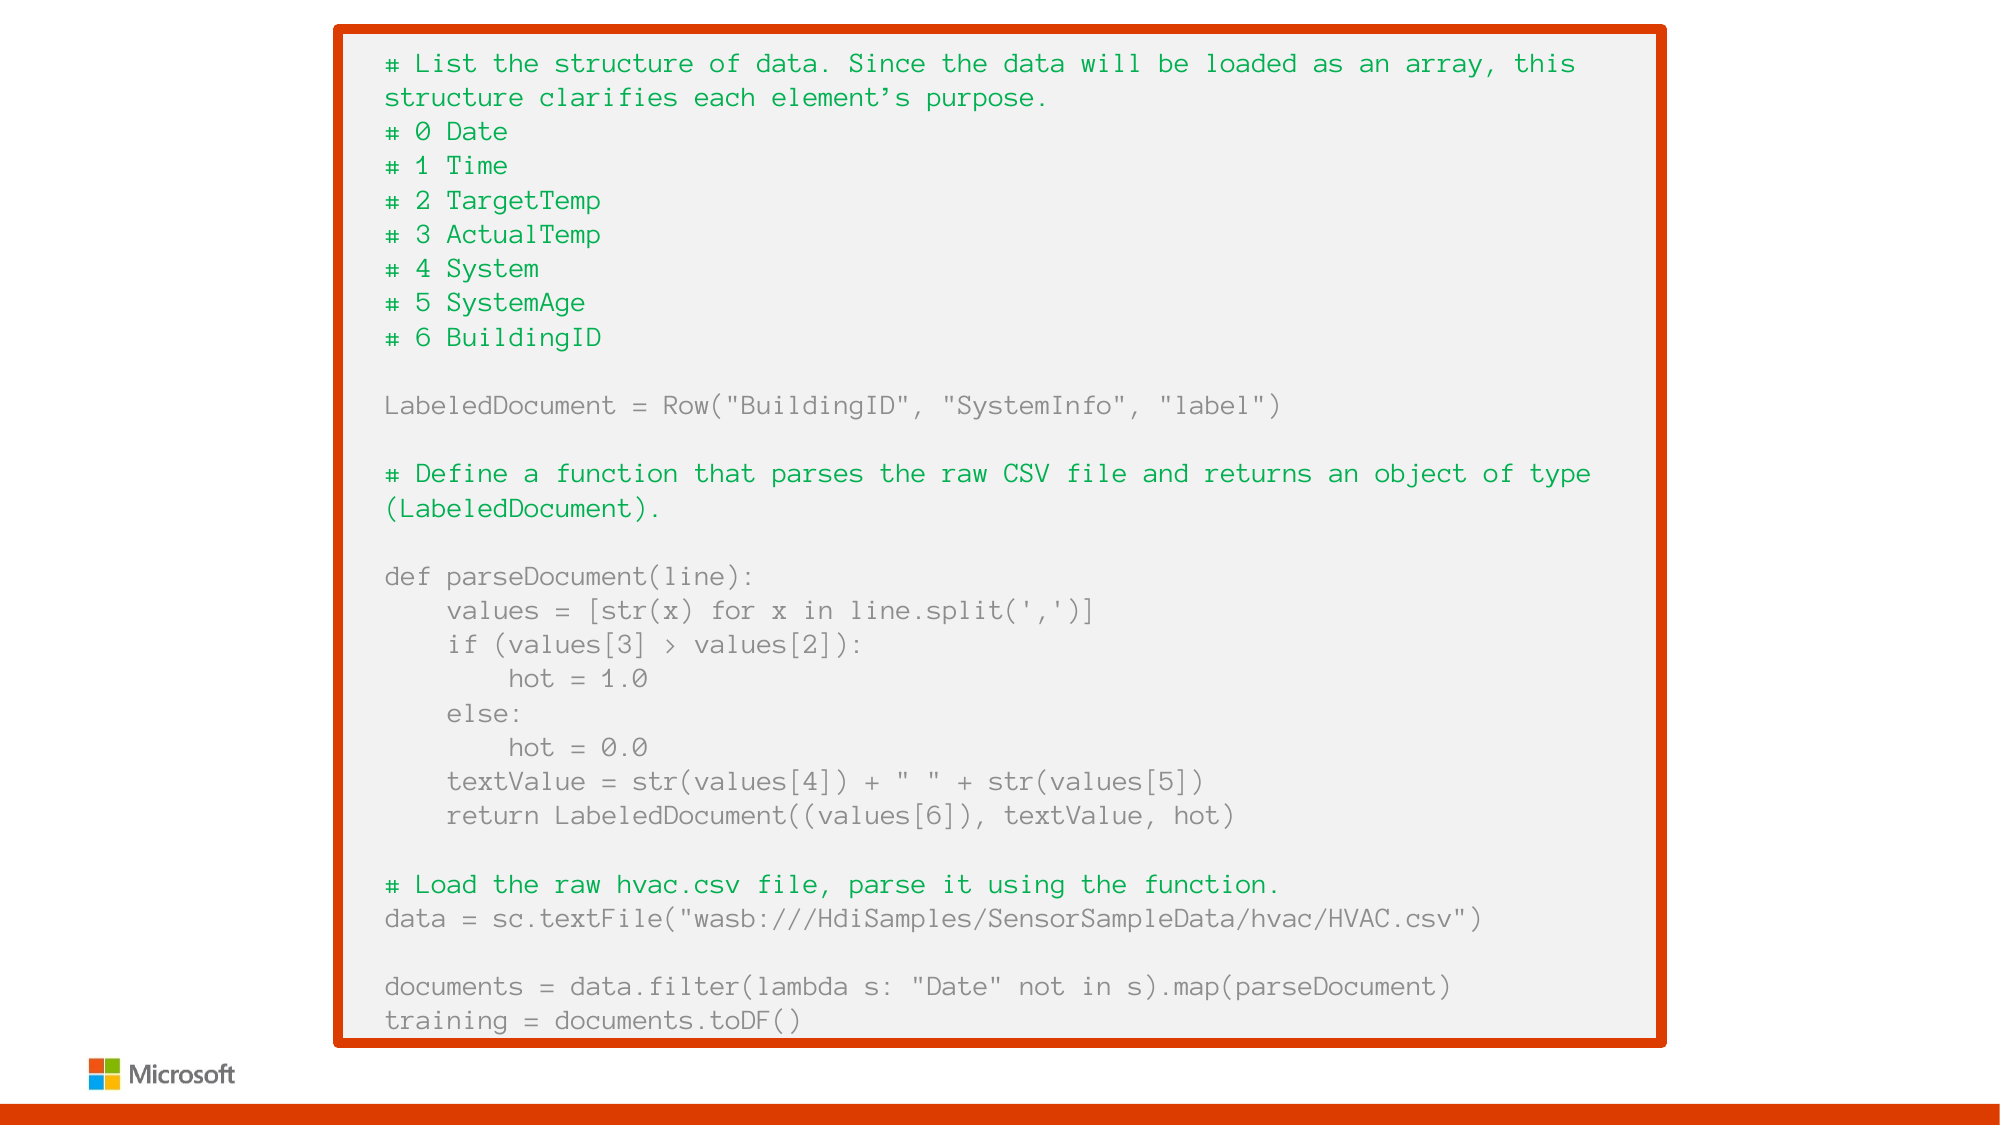

# List the structure of data. Since the data will be loaded as an array, this structure clarifies each element’s purpose.
# 0 Date
# 1 Time
# 2 TargetTemp
# 3 ActualTemp
# 4 System
# 5 SystemAge
# 6 BuildingID

LabeledDocument = Row("BuildingID", "SystemInfo", "label")

# Define a function that parses the raw CSV file and returns an object of type (LabeledDocument).

def parseDocument(line):
    values = [str(x) for x in line.split(',')]
    if (values[3] > values[2]):
        hot = 1.0
    else:
        hot = 0.0
    textValue = str(values[4]) + " " + str(values[5])
    return LabeledDocument((values[6]), textValue, hot)

# Load the raw hvac.csv file, parse it using the function.
data = sc.textFile("wasb:///HdiSamples/SensorSampleData/hvac/HVAC.csv")

documents = data.filter(lambda s: "Date" not in s).map(parseDocument)
training = documents.toDF()